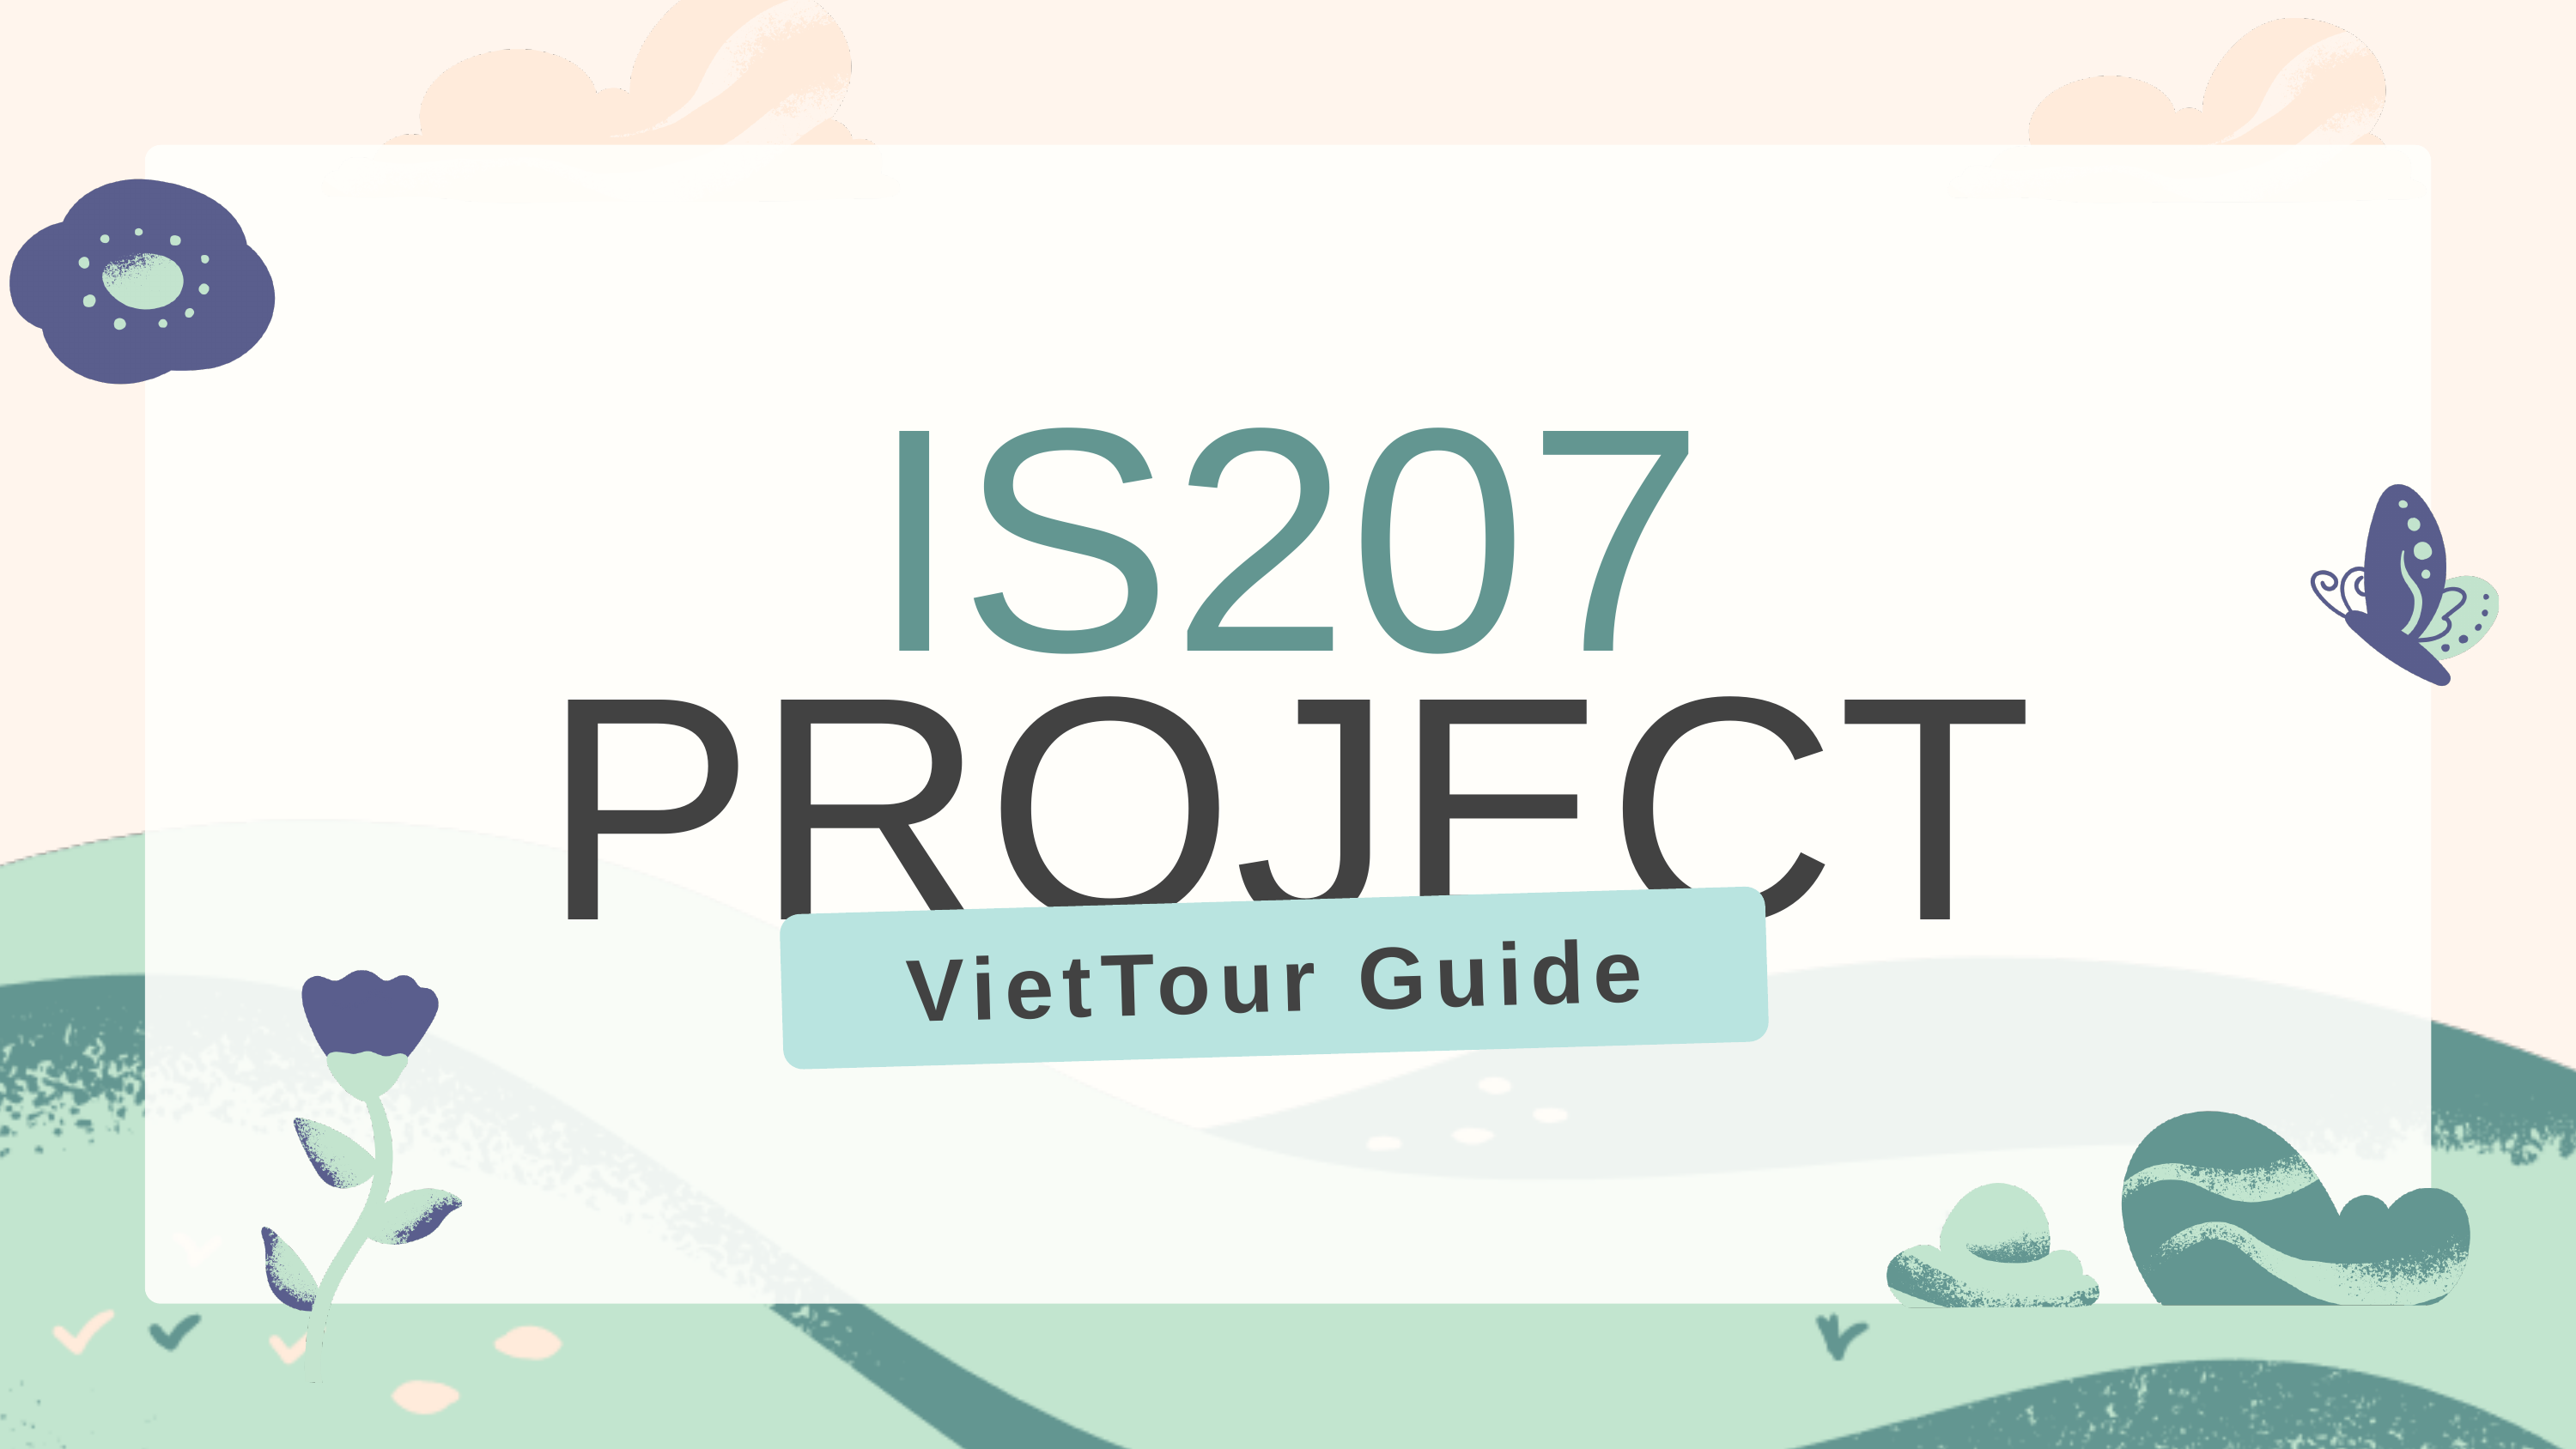

IS207

PROJECT

VietTour Guide

Huỳnh Trần Anh Thư
Đỗ Nhất Phong
Trần Quang Phát
23521535
23521161
23521151